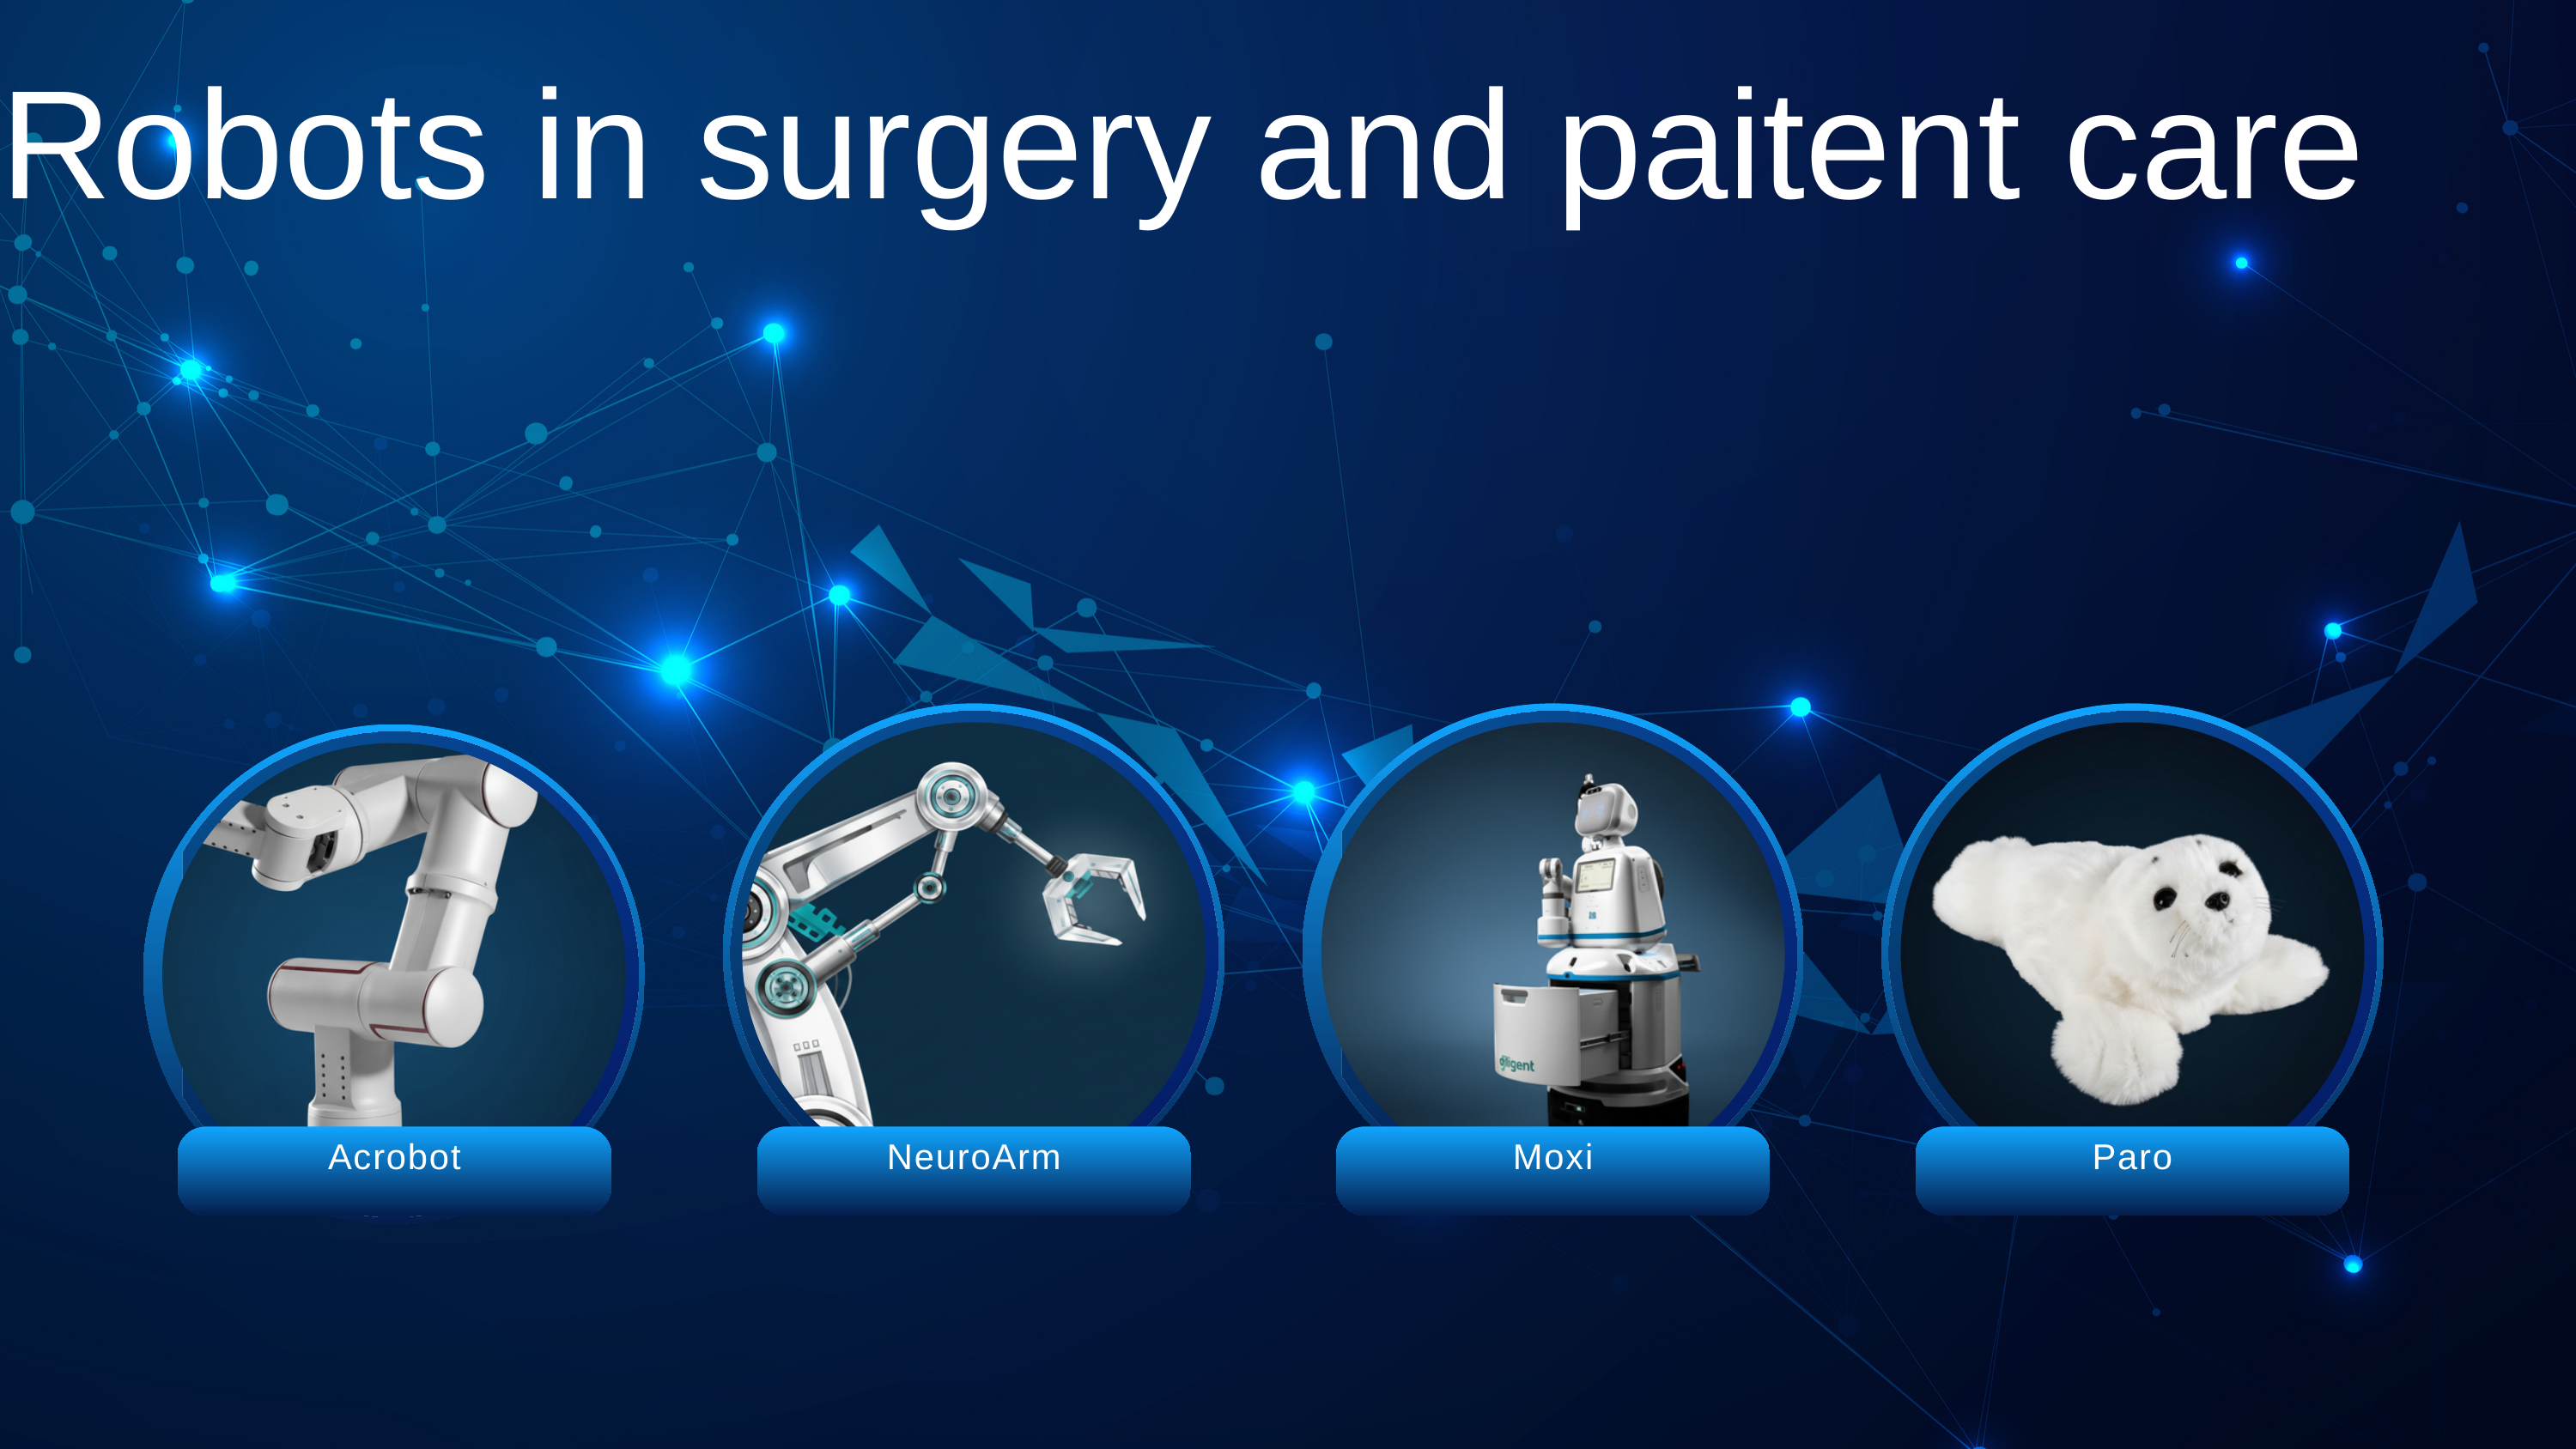

Robots in surgery and paitent care

Acrobot

NeuroArm

Moxi

Paro